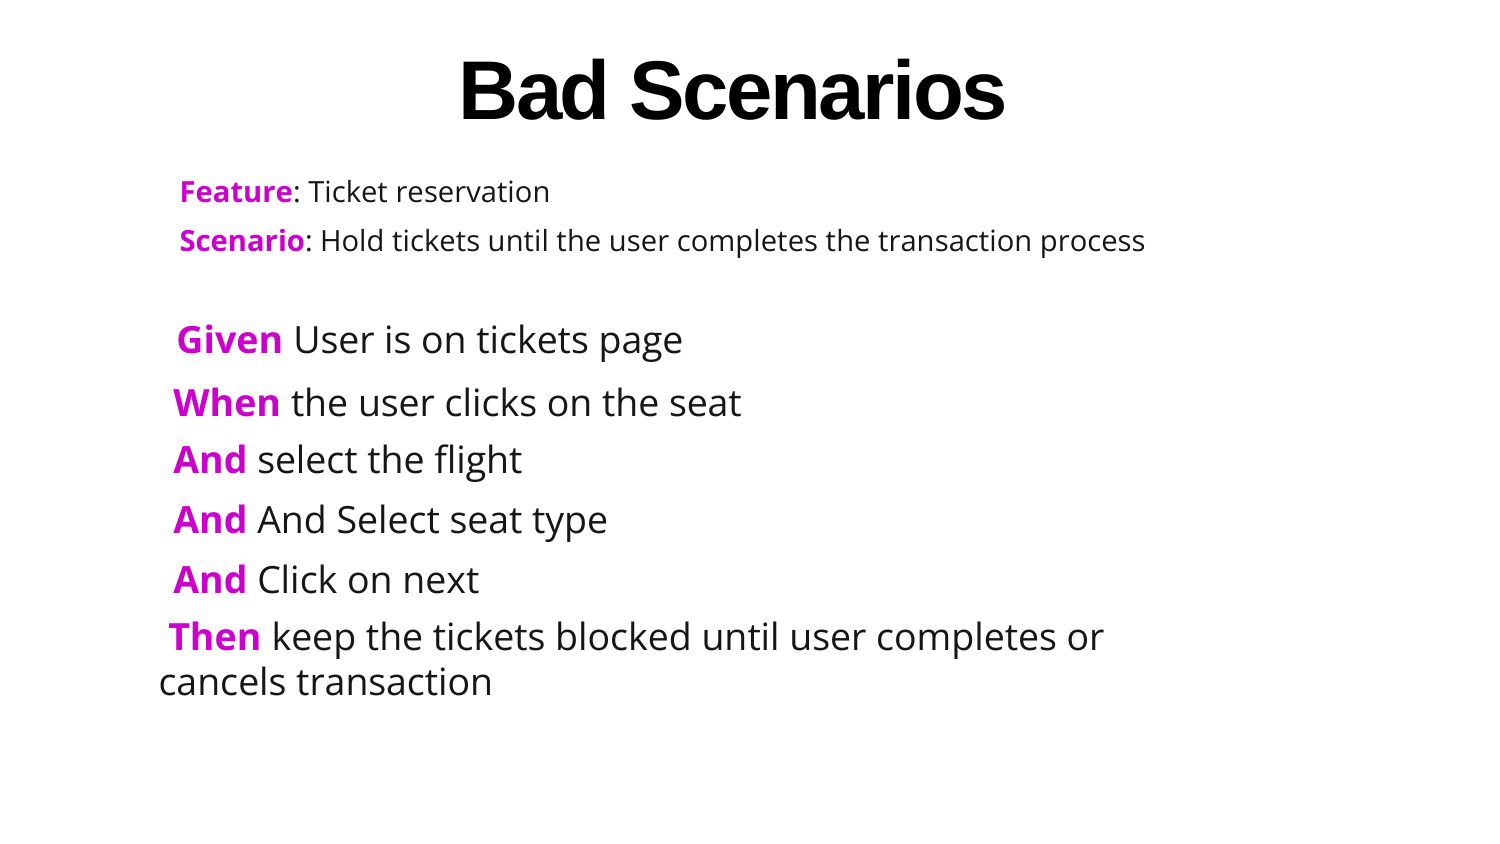

Bad Scenarios
Feature: Ticket reservation
Scenario: Hold tickets until the user completes the transaction process
 Given User is on tickets page
When the user clicks on the seat
And select the flight
And And Select seat type
And Click on next
 Then keep the tickets blocked until user completes or cancels transaction